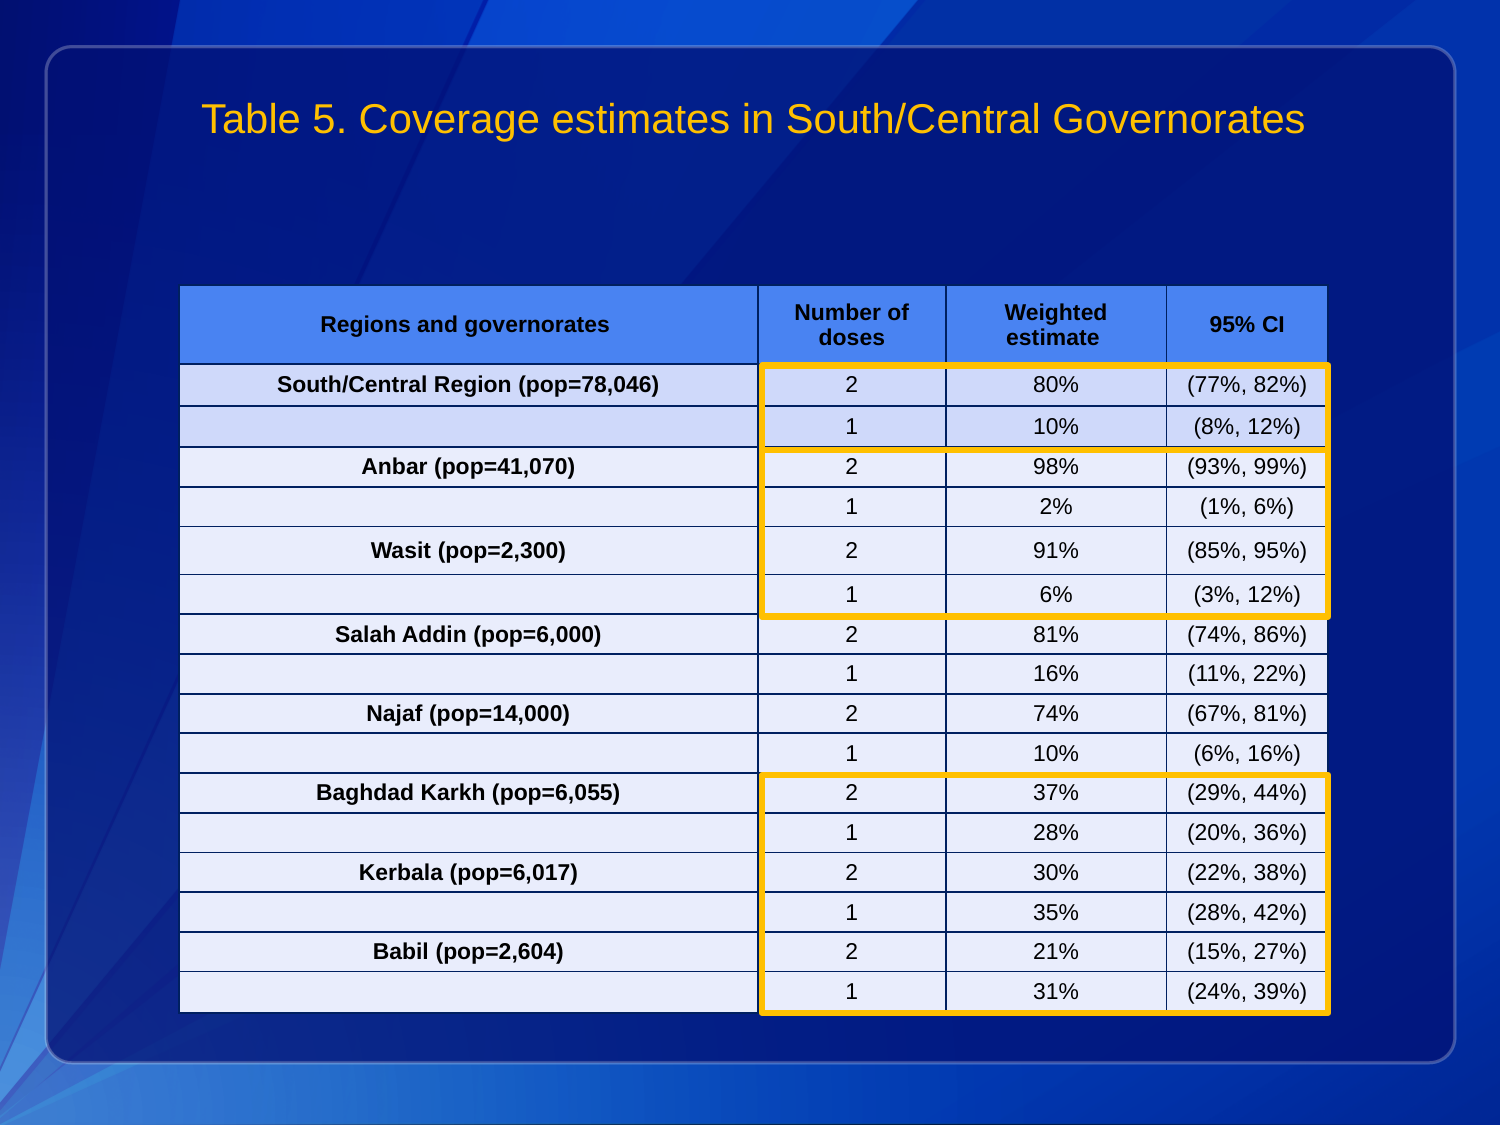

# Table 5. Coverage estimates in South/Central Governorates
| Regions and governorates | Number of doses | Weighted estimate | 95% CI |
| --- | --- | --- | --- |
| South/Central Region (pop=78,046) | 2 | 80% | (77%, 82%) |
|  | 1 | 10% | (8%, 12%) |
| Anbar (pop=41,070) | 2 | 98% | (93%, 99%) |
|  | 1 | 2% | (1%, 6%) |
| Wasit (pop=2,300) | 2 | 91% | (85%, 95%) |
|  | 1 | 6% | (3%, 12%) |
| Salah Addin (pop=6,000) | 2 | 81% | (74%, 86%) |
|  | 1 | 16% | (11%, 22%) |
| Najaf (pop=14,000) | 2 | 74% | (67%, 81%) |
|  | 1 | 10% | (6%, 16%) |
| Baghdad Karkh (pop=6,055) | 2 | 37% | (29%, 44%) |
|  | 1 | 28% | (20%, 36%) |
| Kerbala (pop=6,017) | 2 | 30% | (22%, 38%) |
|  | 1 | 35% | (28%, 42%) |
| Babil (pop=2,604) | 2 | 21% | (15%, 27%) |
|  | 1 | 31% | (24%, 39%) |